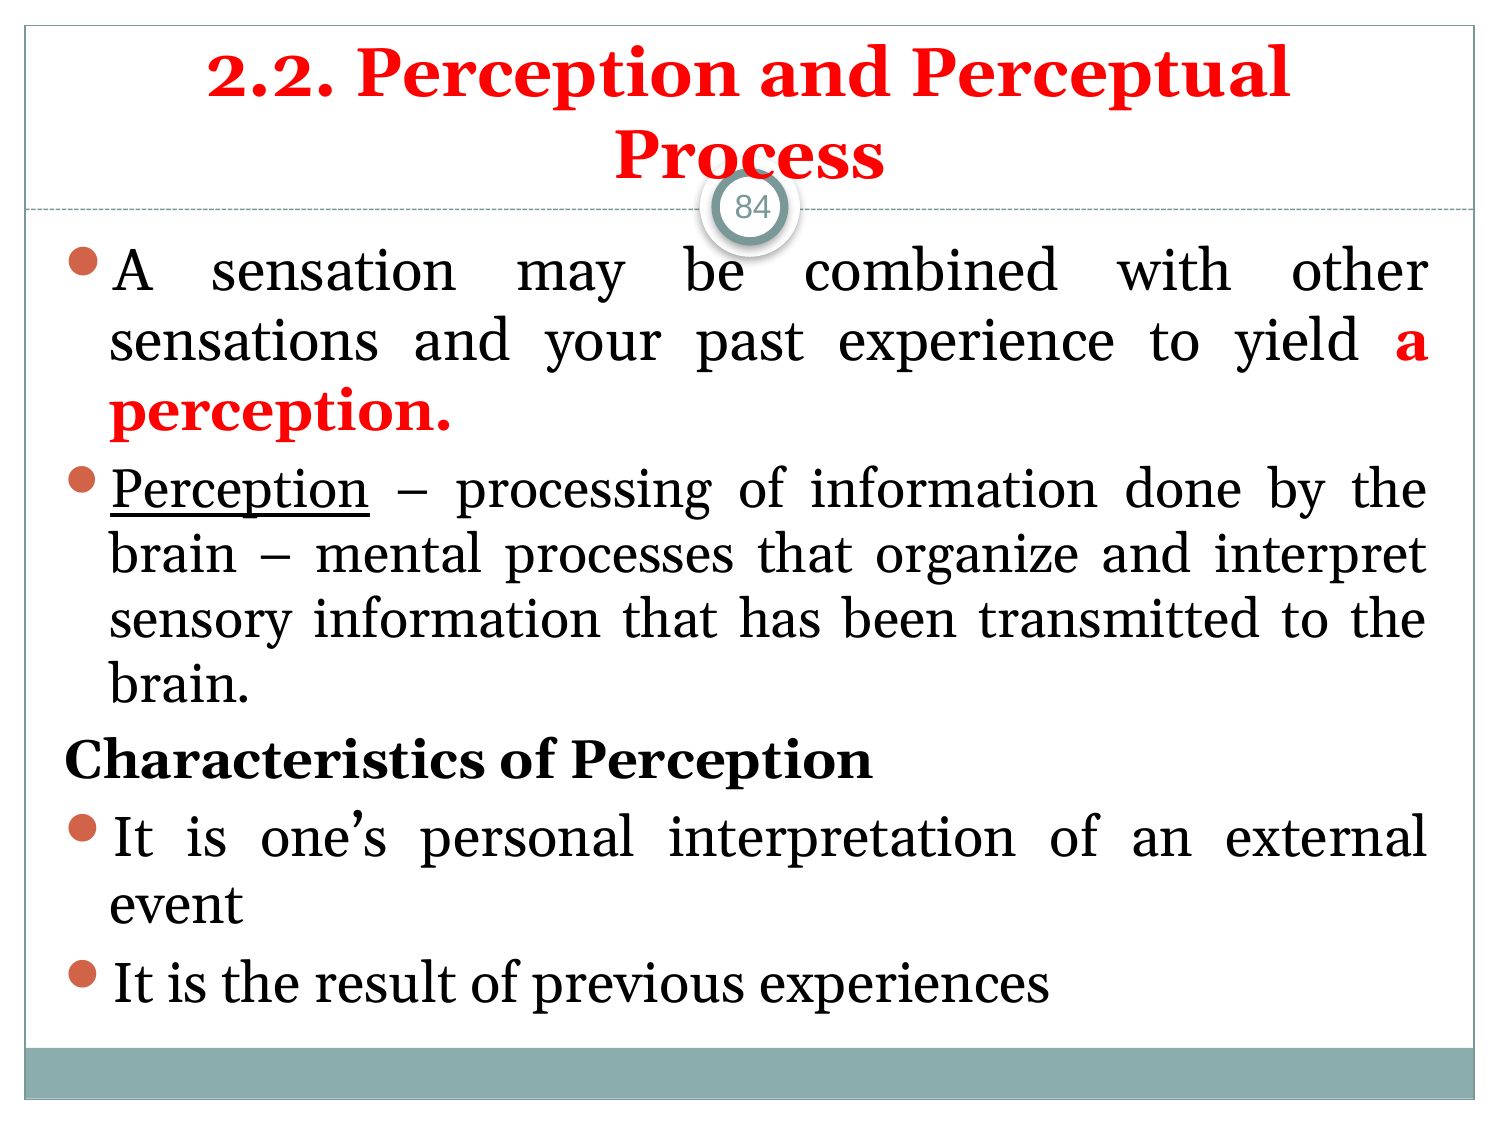

# 2.2. Perception and Perceptual Process
84
A sensation may be combined with other sensations and your past experience to yield a perception.
Perception – processing of information done by the brain – mental processes that organize and interpret sensory information that has been transmitted to the brain.
Characteristics of Perception
It is one’s personal interpretation of an external event
It is the result of previous experiences